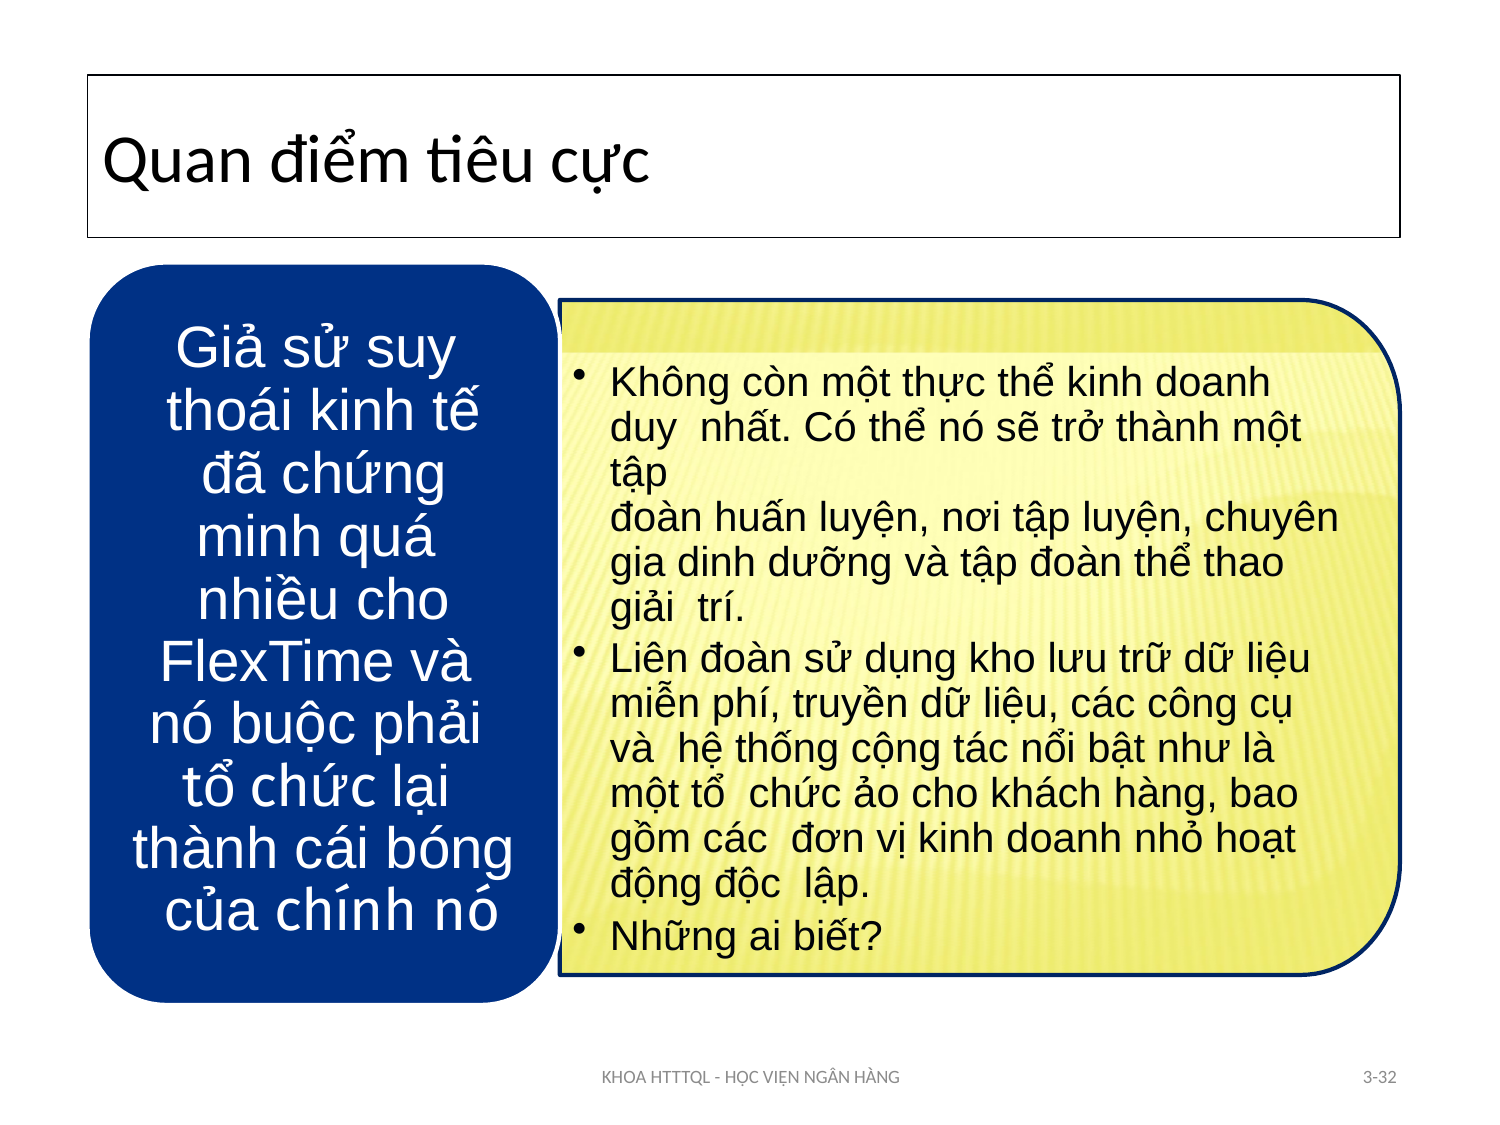

# Quan điểm tiêu cực

Giả sử suy  thoái kinh tế  đã chứng  minh quá  nhiều cho
FlexTime và  nó buộc phải  tổ chức lại  thành cái bóng  của chính nó
Không còn một thực thể kinh doanh duy  nhất. Có thể nó sẽ trở thành một tập
đoàn huấn luyện, nơi tập luyện, chuyên  gia dinh dưỡng và tập đoàn thể thao giải  trí.
Liên đoàn sử dụng kho lưu trữ dữ liệu  miễn phí, truyền dữ liệu, các công cụ và  hệ thống cộng tác nổi bật như là một tổ  chức ảo cho khách hàng, bao gồm các  đơn vị kinh doanh nhỏ hoạt động độc  lập.
Những ai biết?
KHOA HTTTQL - HỌC VIỆN NGÂN HÀNG
3-32